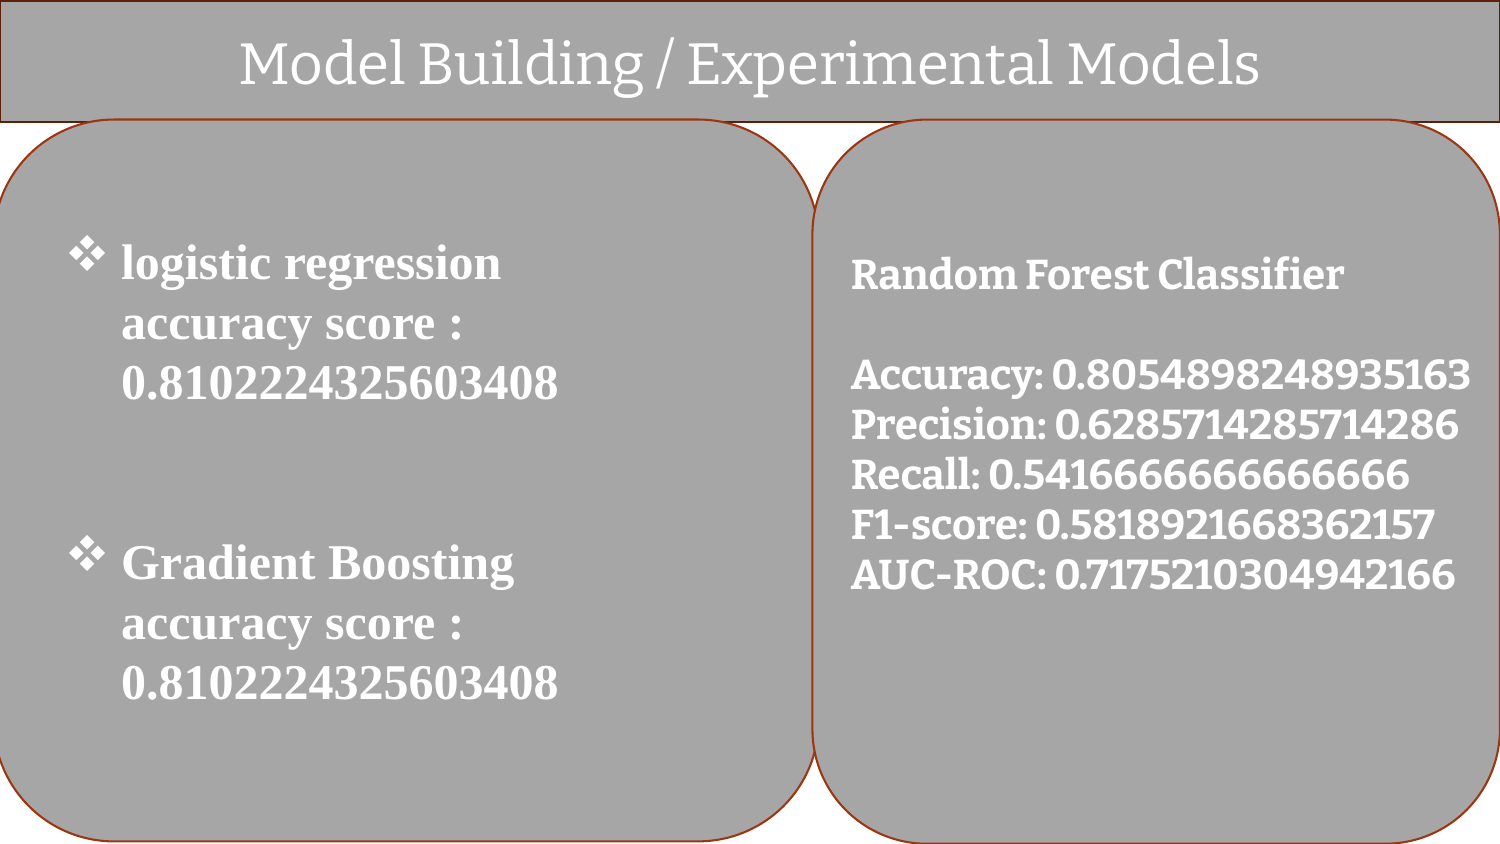

Model Building / Experimental Models

logistic regression accuracy score : 0.8102224325603408

Gradient Boosting accuracy score : 0.8102224325603408

Random Forest Classifier

Accuracy: 0.8054898248935163
Precision: 0.6285714285714286
Recall: 0.5416666666666666
F1-score: 0.5818921668362157
AUC-ROC: 0.7175210304942166
12